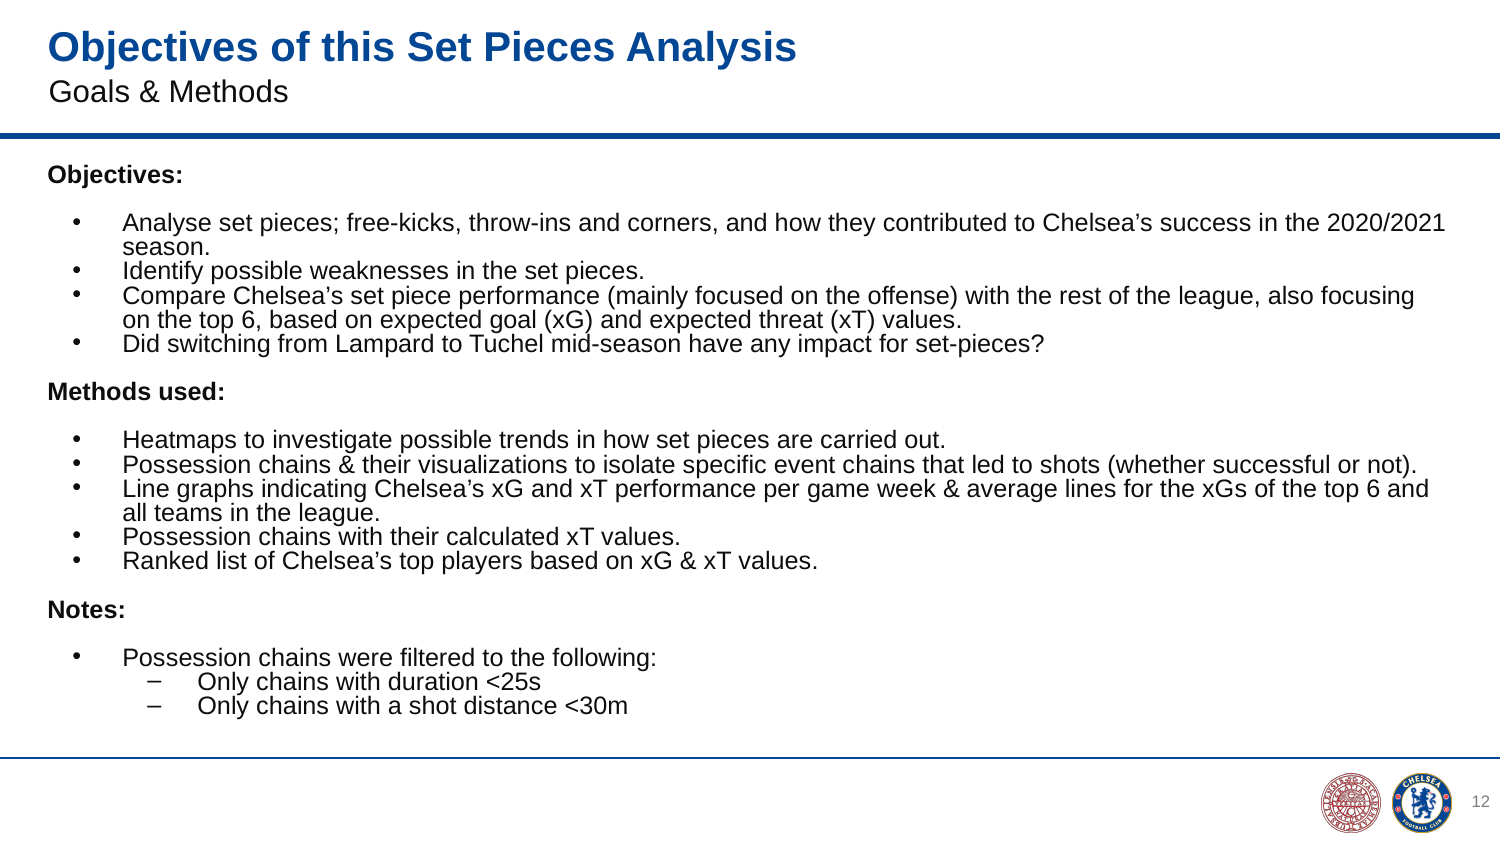

Objectives of this Set Pieces Analysis
Goals & Methods
Objectives:

Analyse set pieces; free-kicks, throw-ins and corners, and how they contributed to Chelsea’s success in the 2020/2021 season.
Identify possible weaknesses in the set pieces.
Compare Chelsea’s set piece performance (mainly focused on the offense) with the rest of the league, also focusing on the top 6, based on expected goal (xG) and expected threat (xT) values.
Did switching from Lampard to Tuchel mid-season have any impact for set-pieces?

Methods used:

Heatmaps to investigate possible trends in how set pieces are carried out.
Possession chains & their visualizations to isolate specific event chains that led to shots (whether successful or not).
Line graphs indicating Chelsea’s xG and xT performance per game week & average lines for the xGs of the top 6 and all teams in the league.
Possession chains with their calculated xT values.
Ranked list of Chelsea’s top players based on xG & xT values.

Notes:

Possession chains were filtered to the following:
Only chains with duration <25s
Only chains with a shot distance <30m

12